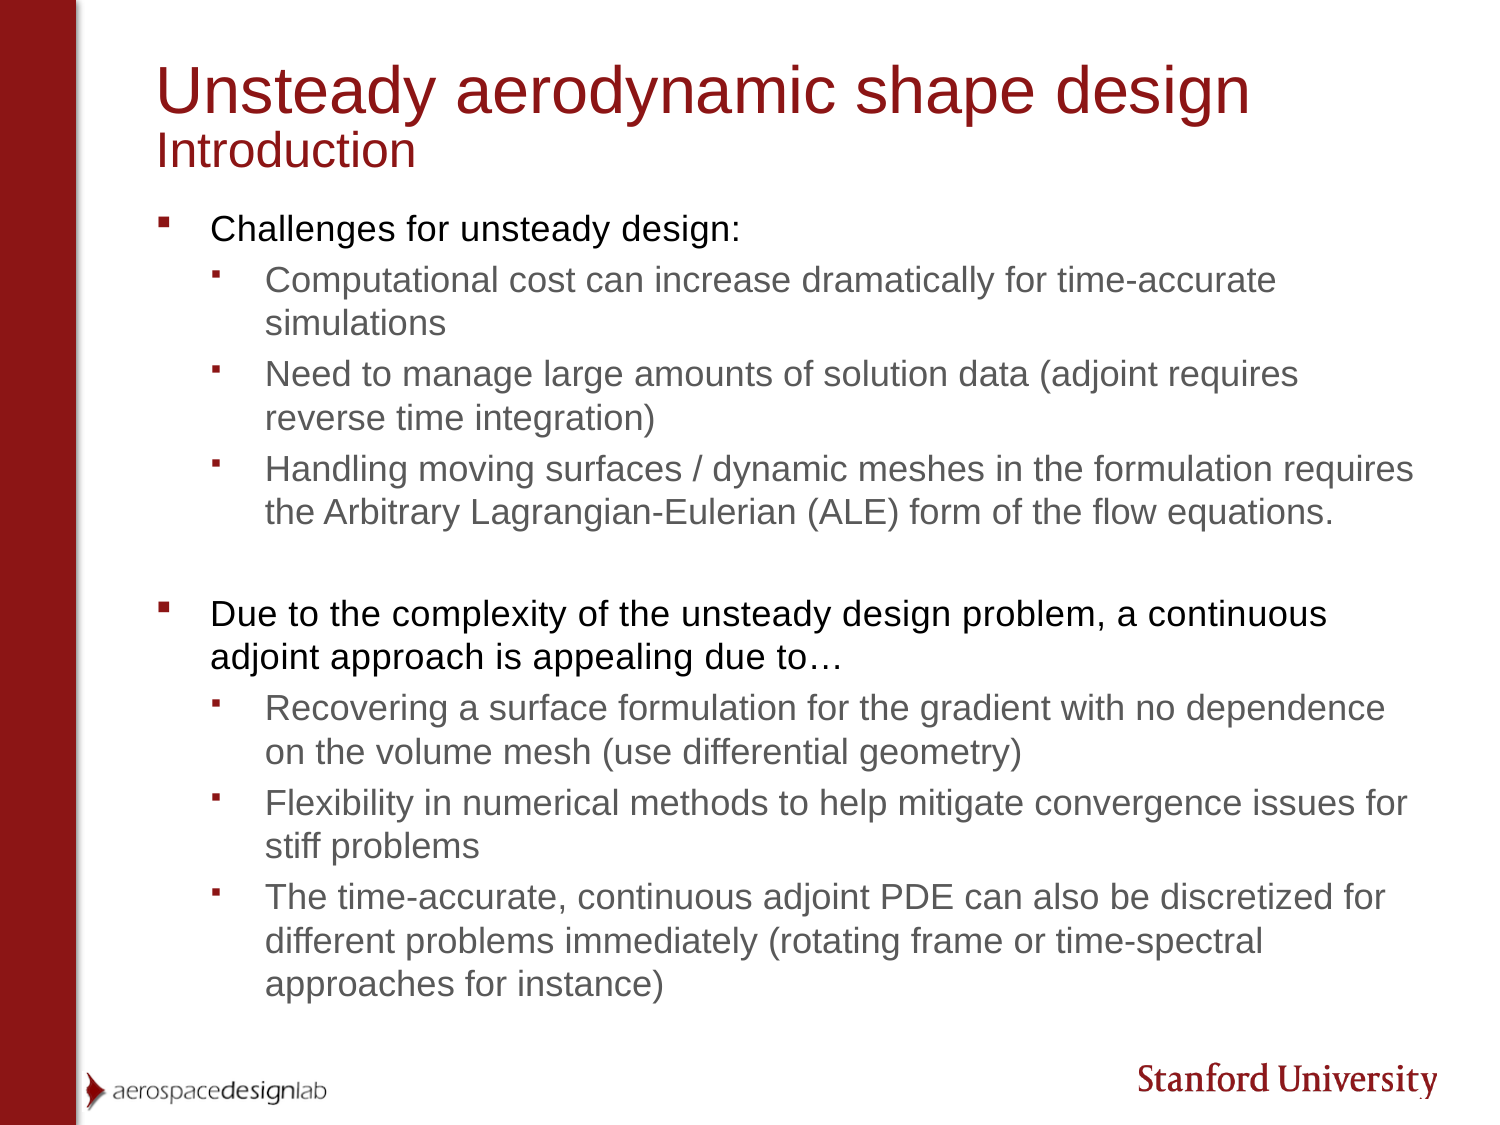

Unsteady aerodynamic shape design
Introduction
# Design in Unsteady Flows
Challenges for unsteady design:
Computational cost can increase dramatically for time-accurate simulations
Need to manage large amounts of solution data (adjoint requires reverse time integration)
Handling moving surfaces / dynamic meshes in the formulation requires the Arbitrary Lagrangian-Eulerian (ALE) form of the flow equations.

Due to the complexity of the unsteady design problem, a continuous adjoint approach is appealing due to…
Recovering a surface formulation for the gradient with no dependence on the volume mesh (use differential geometry)
Flexibility in numerical methods to help mitigate convergence issues for stiff problems
The time-accurate, continuous adjoint PDE can also be discretized for different problems immediately (rotating frame or time-spectral approaches for instance)